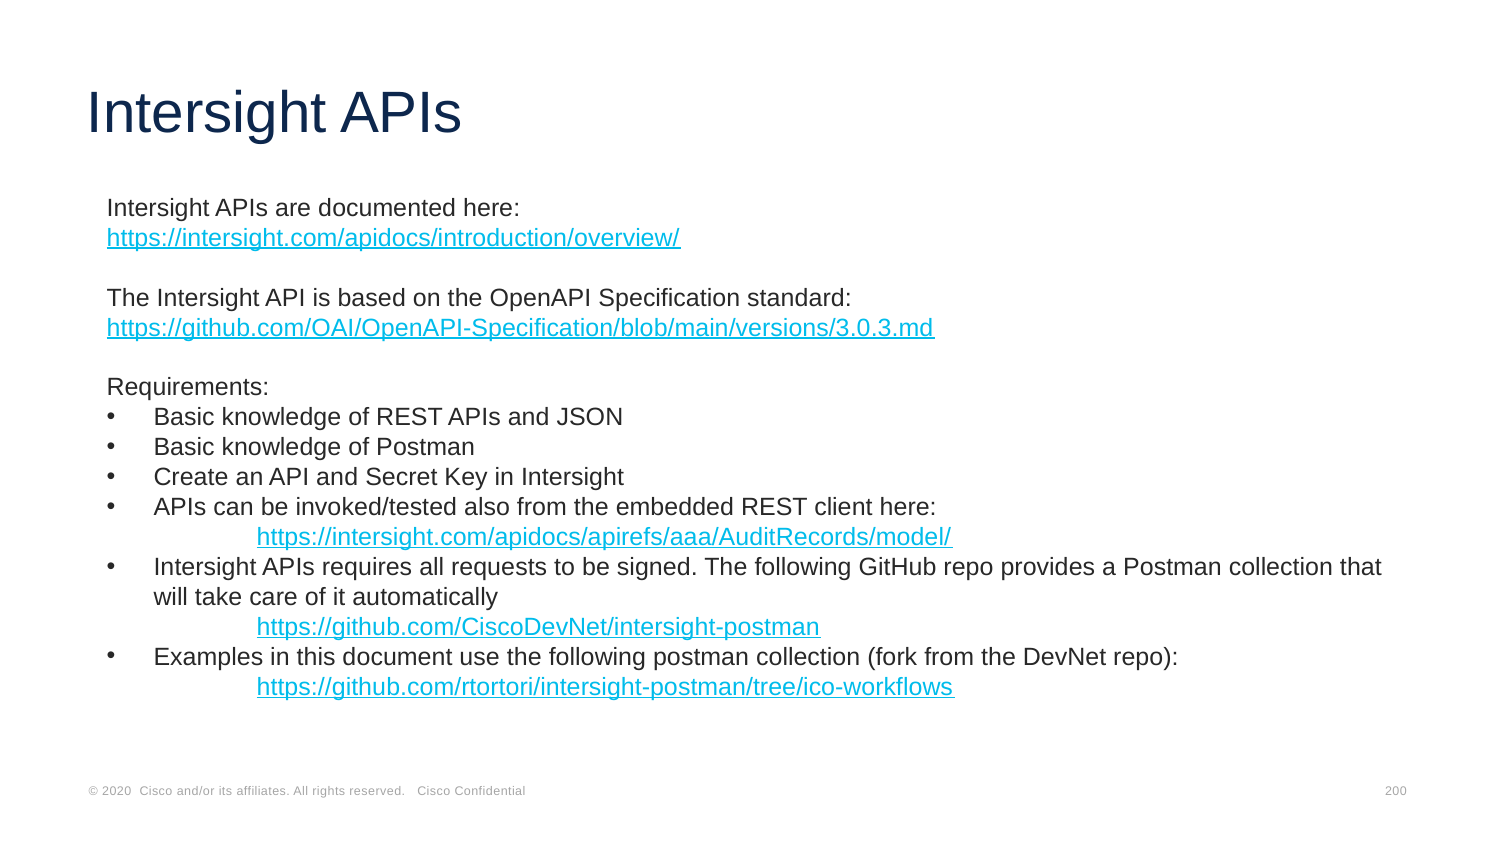

# Intersight APIs
Intersight APIs are documented here:
https://intersight.com/apidocs/introduction/overview/

The Intersight API is based on the OpenAPI Specification standard:
https://github.com/OAI/OpenAPI-Specification/blob/main/versions/3.0.3.md

Requirements:
Basic knowledge of REST APIs and JSON
Basic knowledge of Postman
Create an API and Secret Key in Intersight
APIs can be invoked/tested also from the embedded REST client here:
	https://intersight.com/apidocs/apirefs/aaa/AuditRecords/model/
Intersight APIs requires all requests to be signed. The following GitHub repo provides a Postman collection that will take care of it automatically
	https://github.com/CiscoDevNet/intersight-postman
Examples in this document use the following postman collection (fork from the DevNet repo):
	https://github.com/rtortori/intersight-postman/tree/ico-workflows